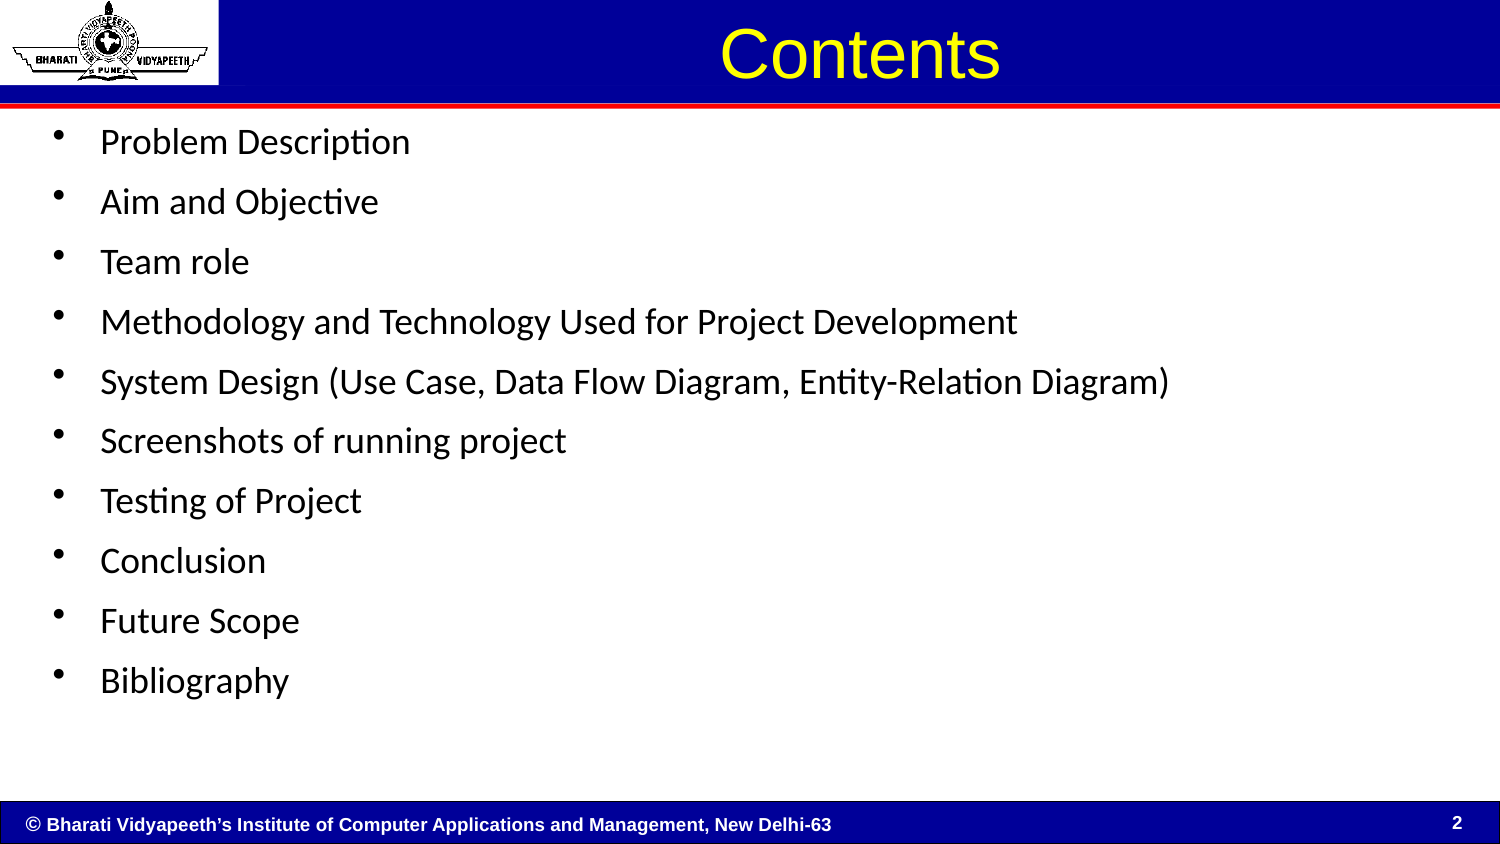

# Contents
Problem Description
Aim and Objective
Team role
Methodology and Technology Used for Project Development
System Design (Use Case, Data Flow Diagram, Entity-Relation Diagram)
Screenshots of running project
Testing of Project
Conclusion
Future Scope
Bibliography